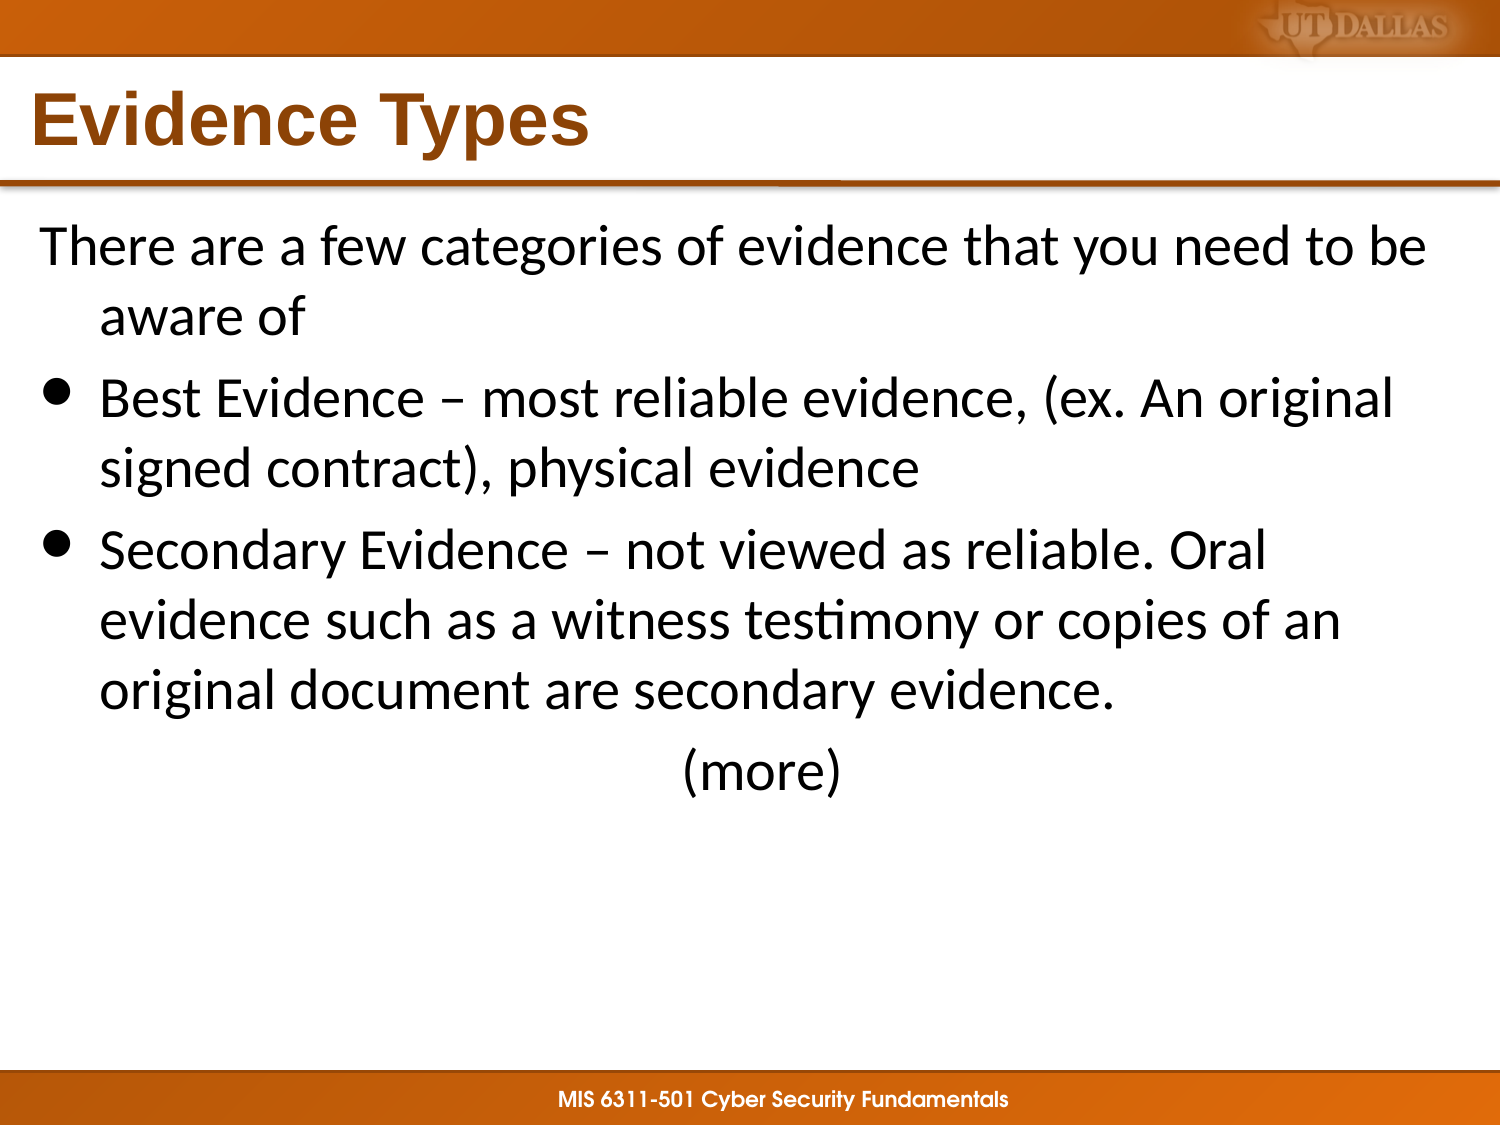

# Evidence Types
There are a few categories of evidence that you need to be aware of
Best Evidence – most reliable evidence, (ex. An original signed contract), physical evidence
Secondary Evidence – not viewed as reliable. Oral evidence such as a witness testimony or copies of an original document are secondary evidence.
(more)